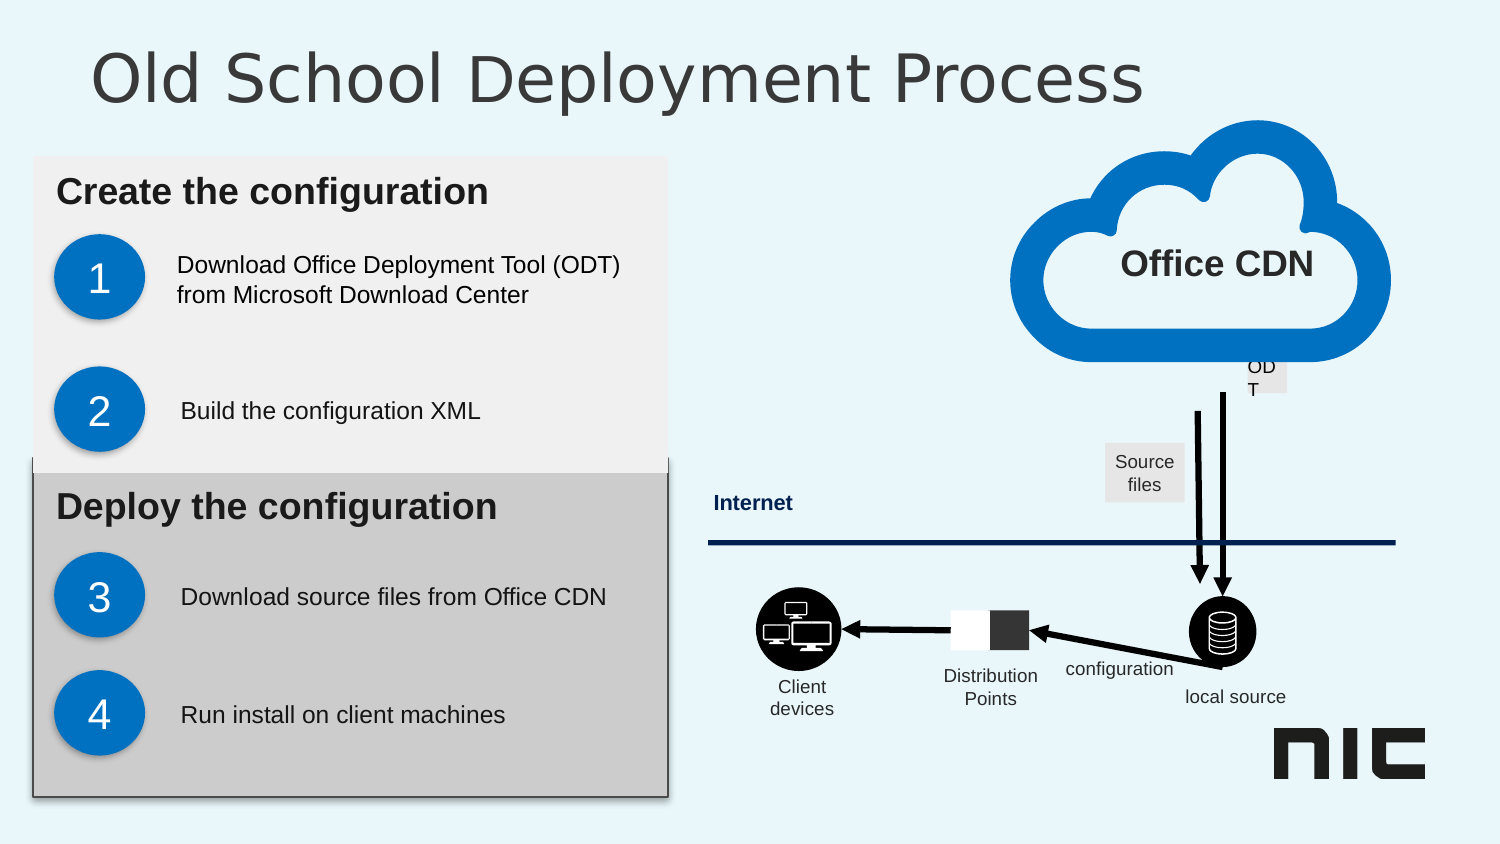

# Old School Deployment Process

Create the configuration
Office CDN
1
Download Office Deployment Tool (ODT) from Microsoft Download Center

ODT
2
Build the configuration XML
Source files

Deploy the configuration
Internet

3
Download source files from Office CDN

configuration
Distribution Points
4
local source
Client devices
Run install on client machines